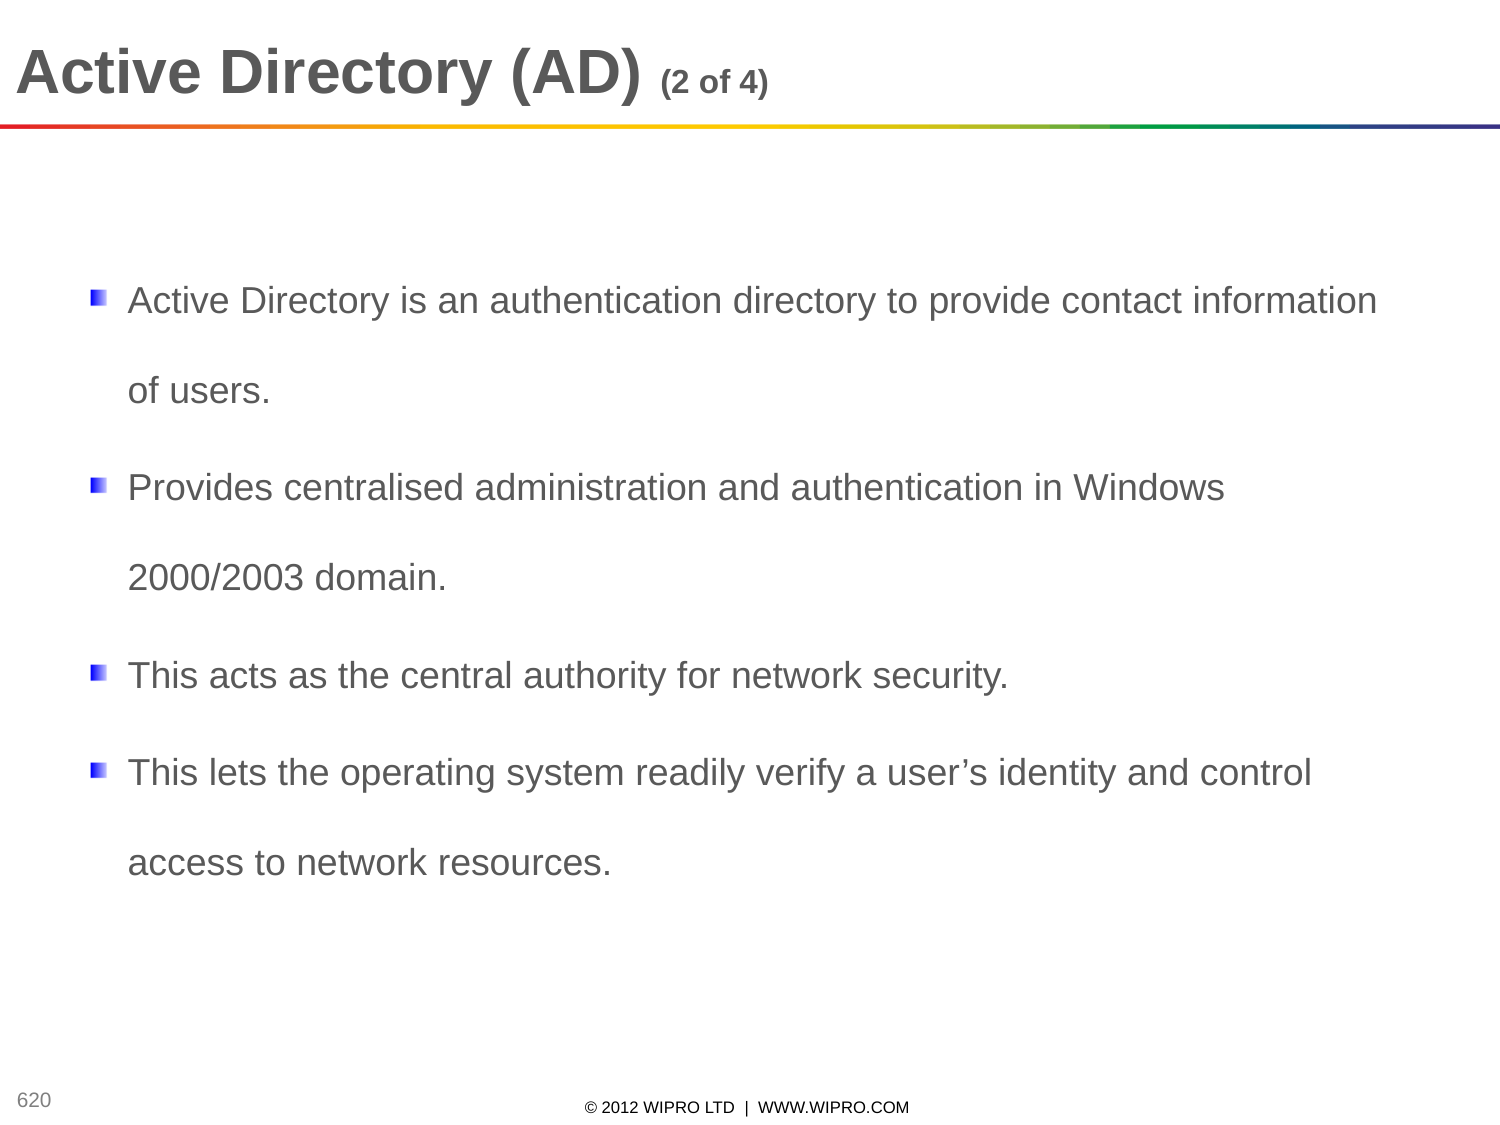

Active Directory (AD) (2 of 4)
Active Directory is an authentication directory to provide contact information of users.
Provides centralised administration and authentication in Windows 2000/2003 domain.
This acts as the central authority for network security.
This lets the operating system readily verify a user’s identity and control access to network resources.